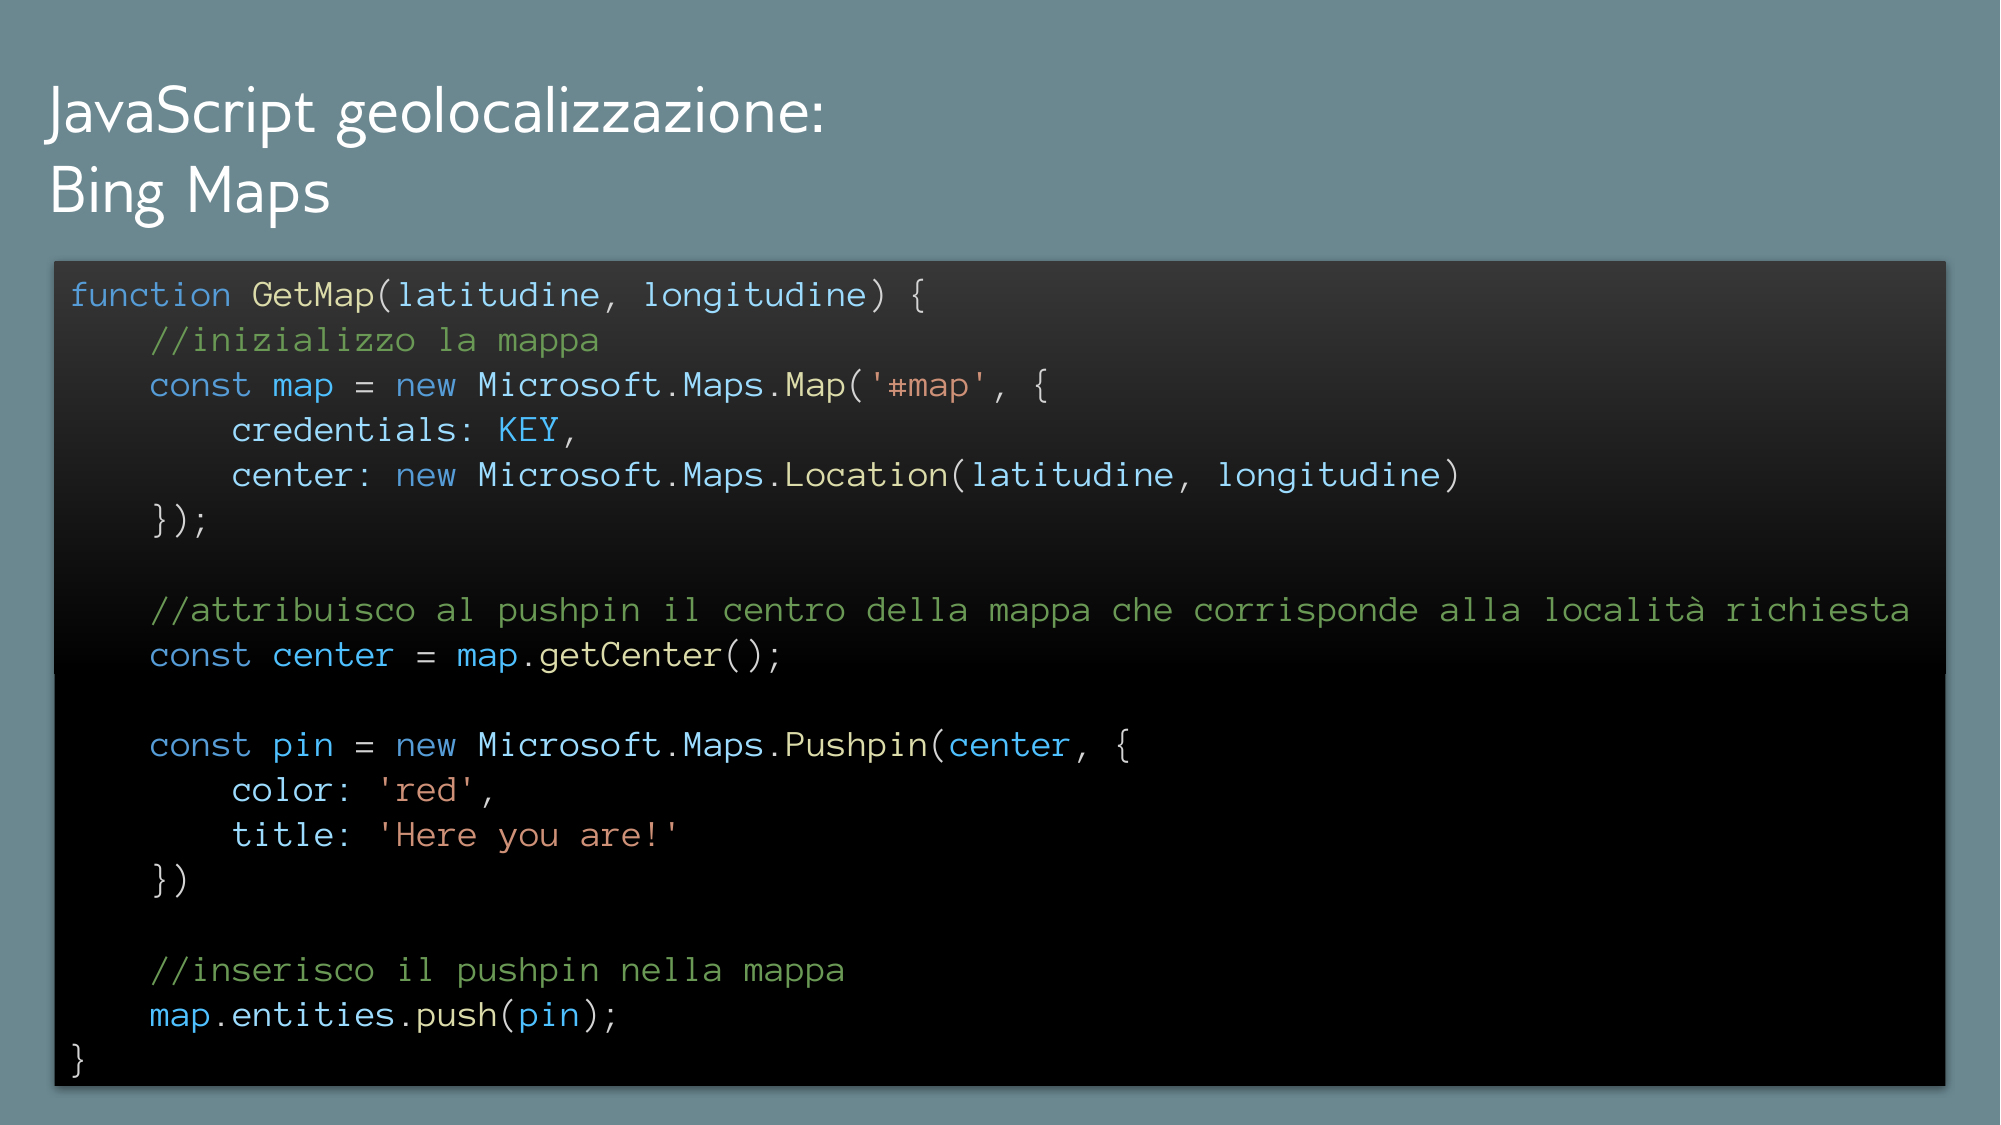

JavaScript geolocalizzazione:
Bing Maps
function GetMap(latitudine, longitudine) {
    //inizializzo la mappa
    const map = new Microsoft.Maps.Map('#map', {
        credentials: KEY,
        center: new Microsoft.Maps.Location(latitudine, longitudine)
    });
    //attribuisco al pushpin il centro della mappa che corrisponde alla località richiesta
    const center = map.getCenter();
    const pin = new Microsoft.Maps.Pushpin(center, {
        color: 'red',
        title: 'Here you are!'
    })

    //inserisco il pushpin nella mappa
    map.entities.push(pin);
}